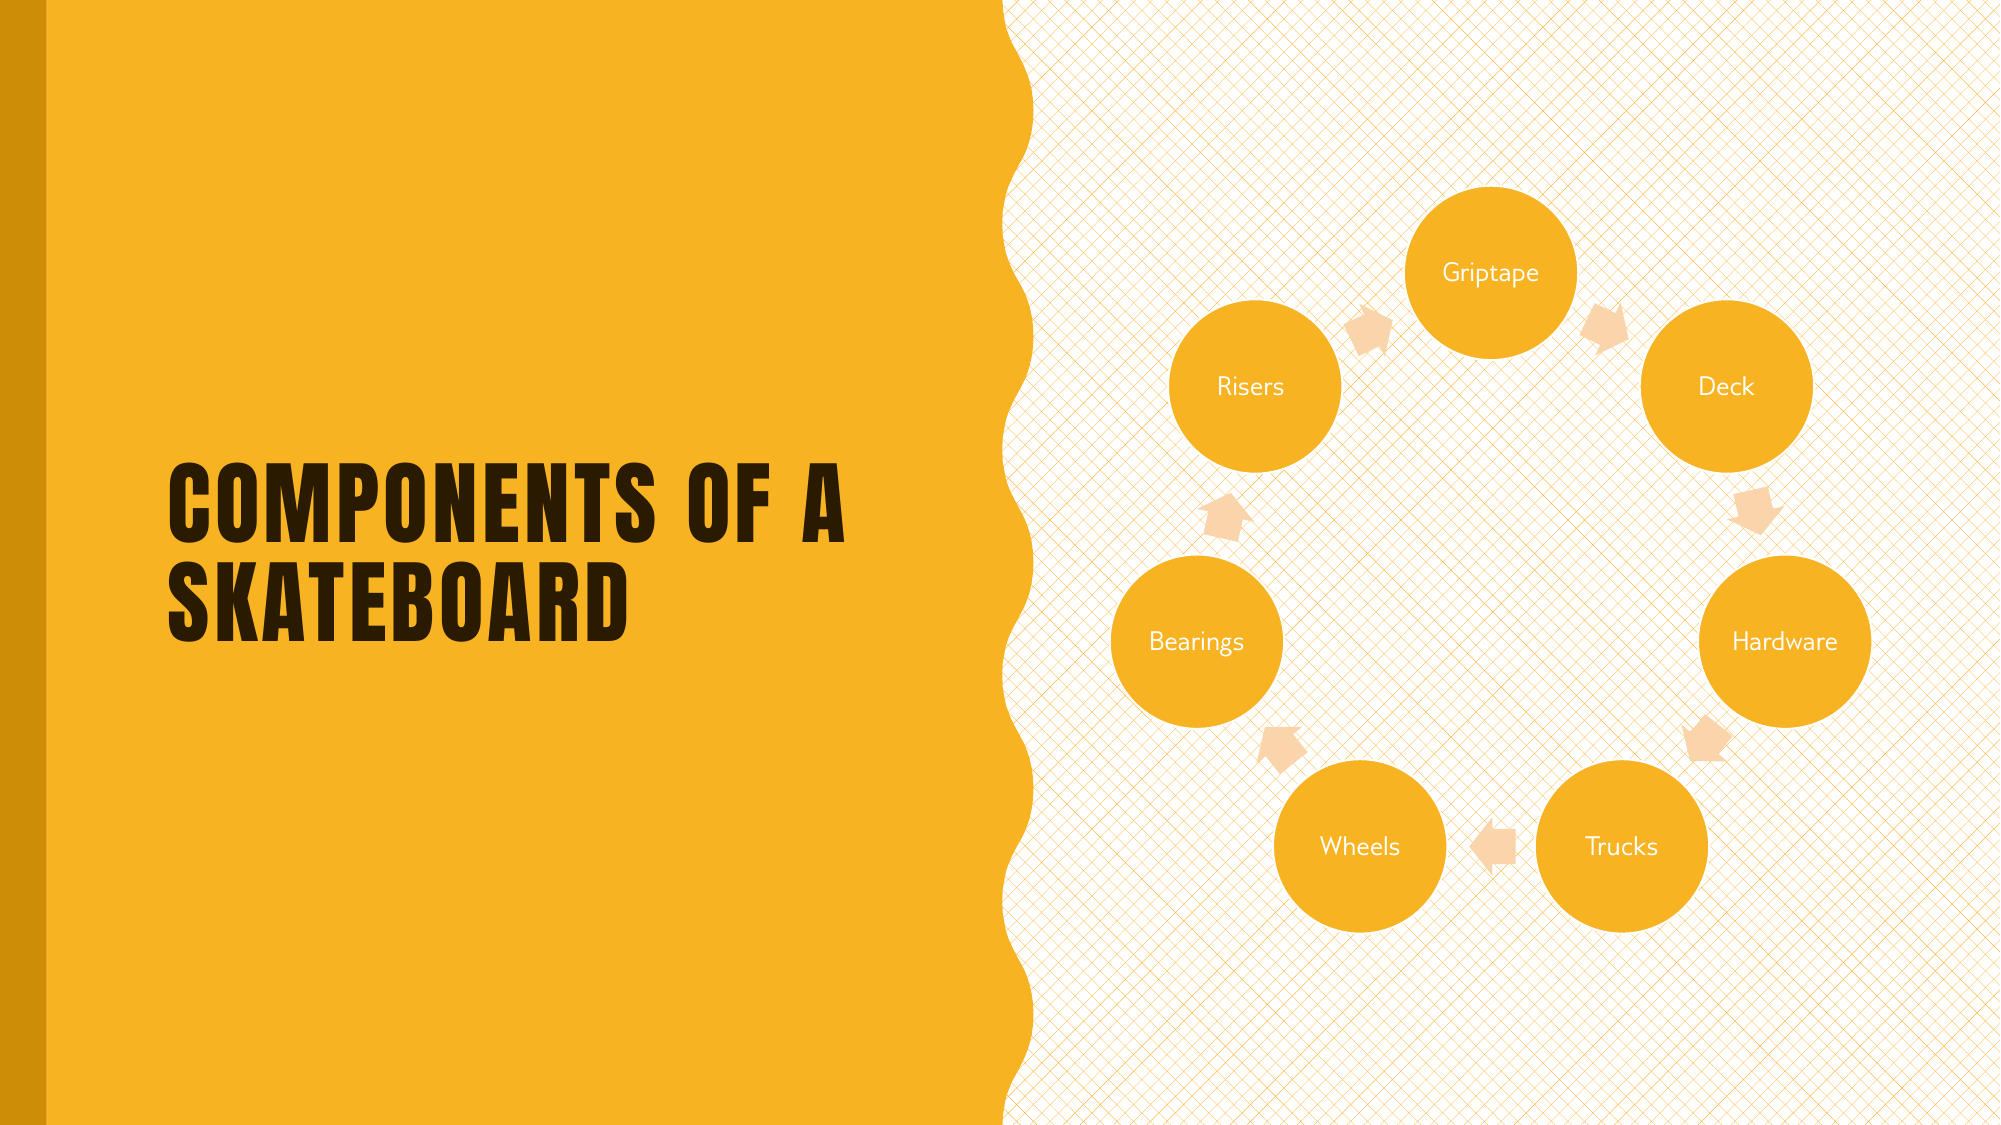

Griptape

Deck

Hardware

Trucks

Wheels

Bearings

Risers

# Components of a skateboard
MICHAEL MARTINEZ
2